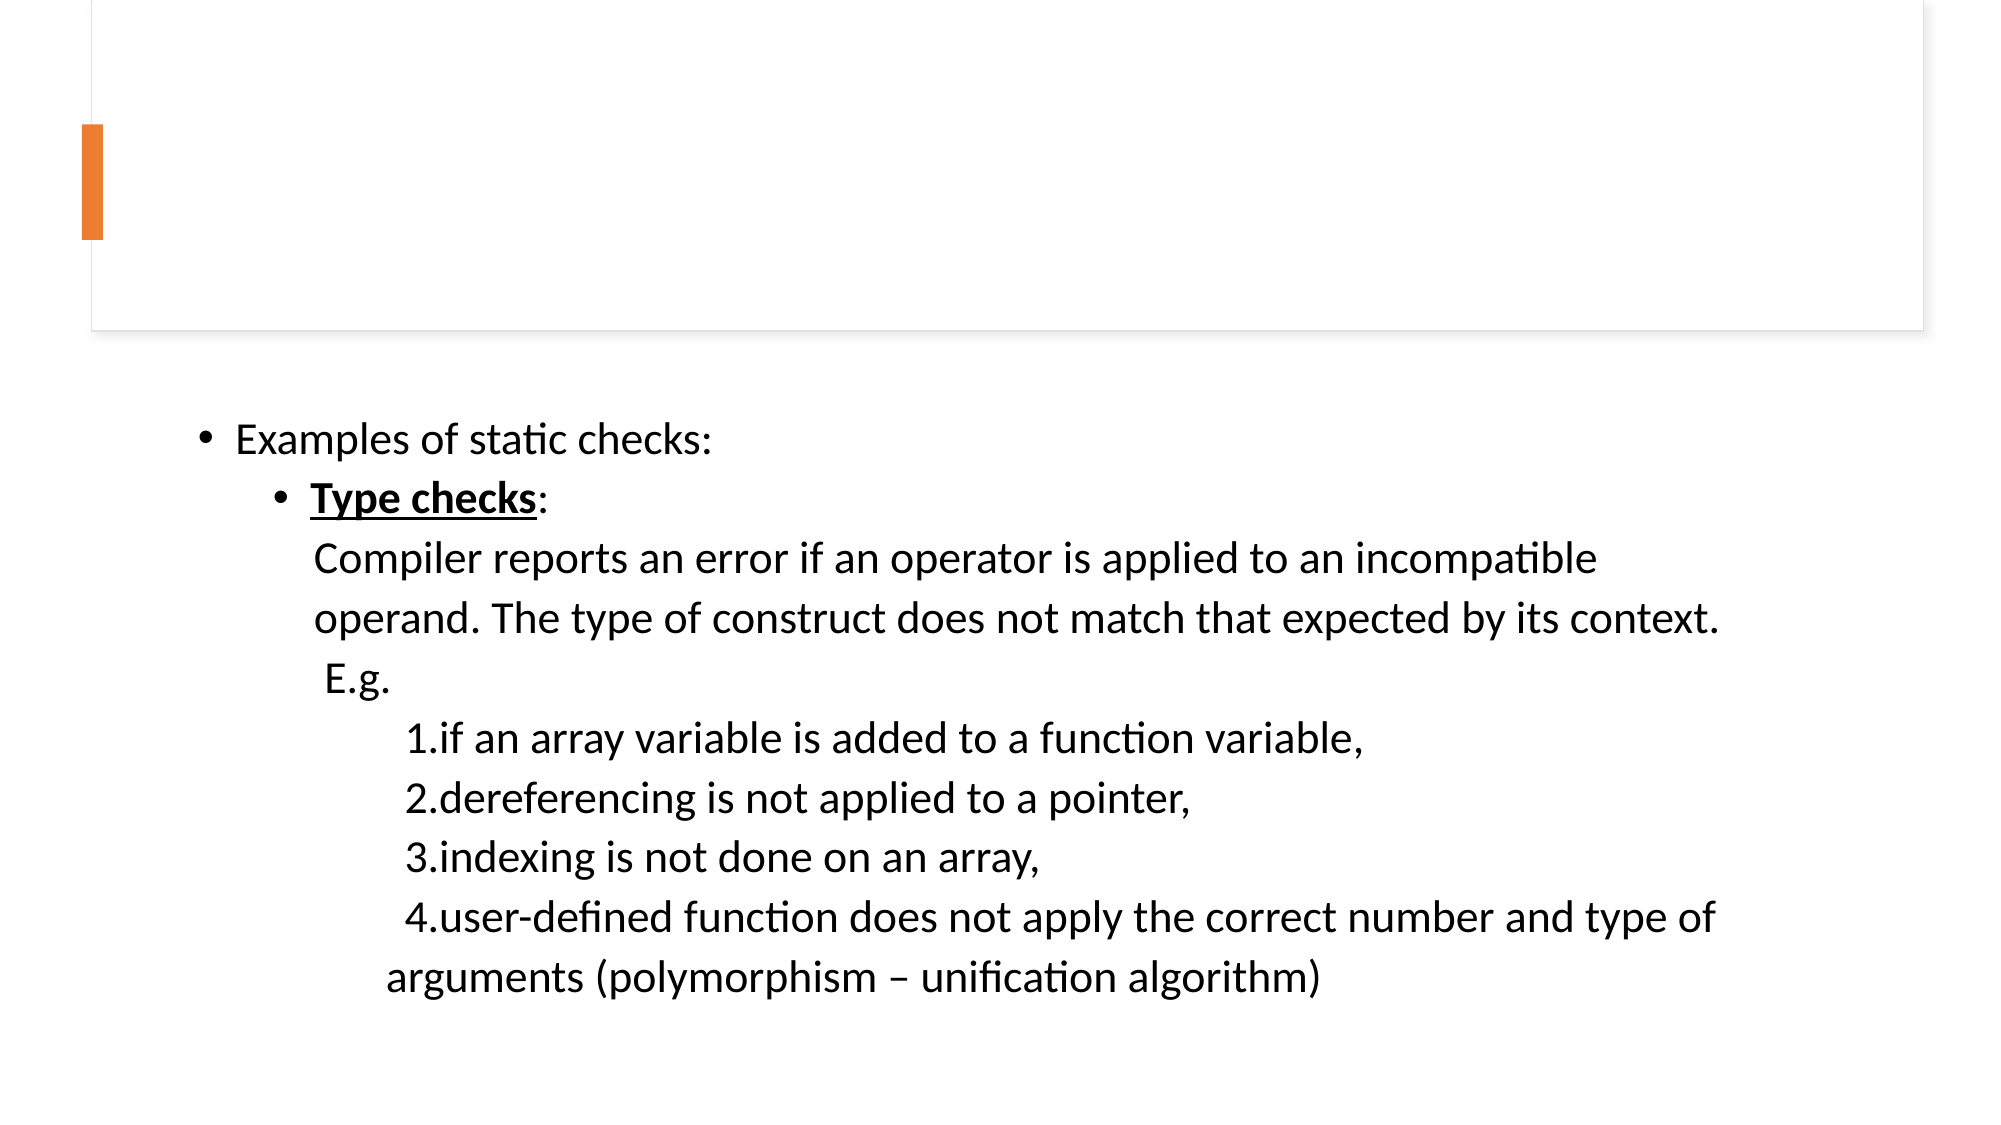

Examples of static checks:
Type checks:
    Compiler reports an error if an operator is applied to an incompatible
    operand. The type of construct does not match that expected by its context.
     E.g.
if an array variable is added to a function variable,
dereferencing is not applied to a pointer,
indexing is not done on an array,
user-defined function does not apply the correct number and type of
           arguments (polymorphism – unification algorithm)